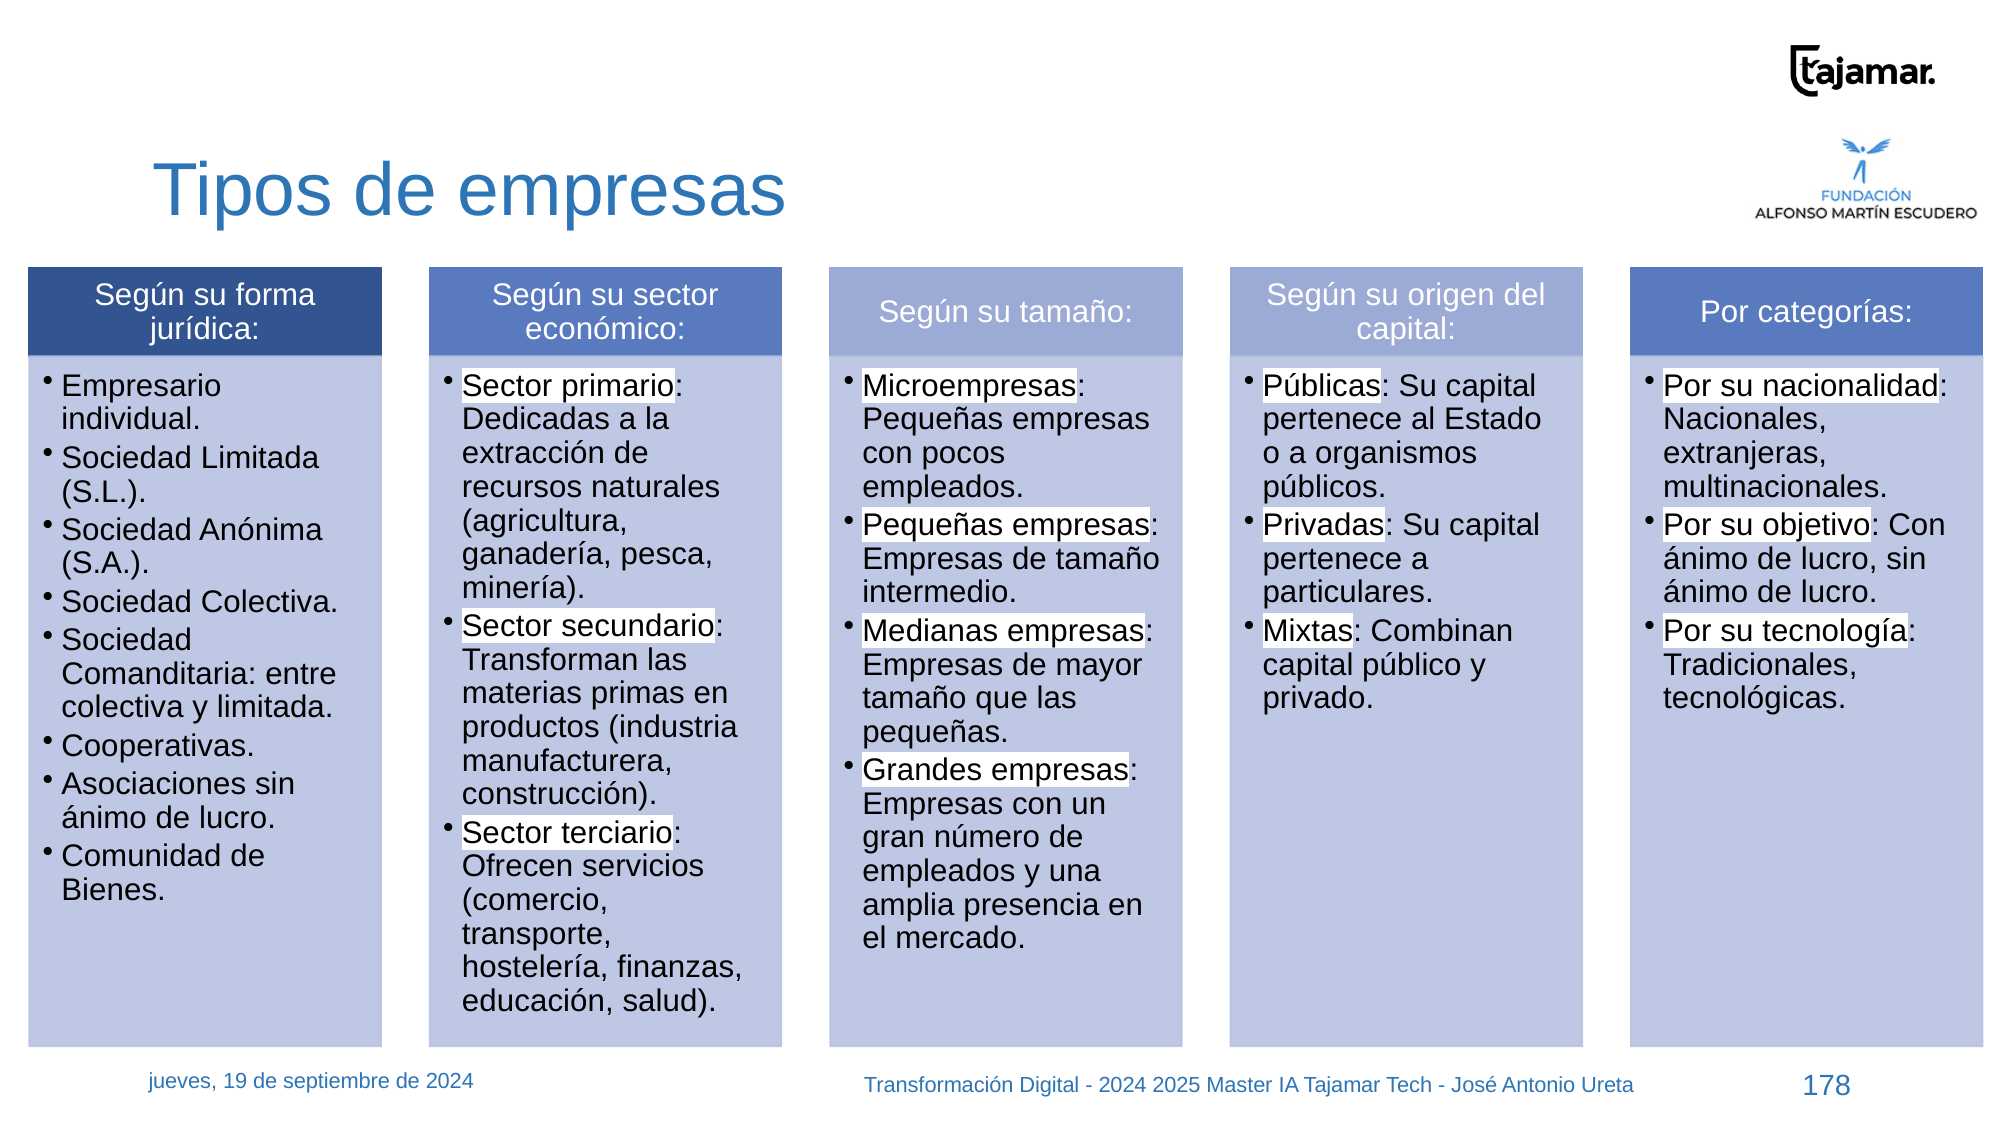

# Tipos de empresas
Según su forma jurídica:
Empresario individual.
Sociedad Limitada (S.L.).
Sociedad Anónima (S.A.).
Sociedad Colectiva.
Sociedad Comanditaria: entre colectiva y limitada.
Cooperativas.
Asociaciones sin ánimo de lucro.
Comunidad de Bienes.
Según su sector económico:
Sector primario: Dedicadas a la extracción de recursos naturales (agricultura, ganadería, pesca, minería).
Sector secundario: Transforman las materias primas en productos (industria manufacturera, construcción).
Sector terciario: Ofrecen servicios (comercio, transporte, hostelería, finanzas, educación, salud).
Según su tamaño:
Microempresas: Pequeñas empresas con pocos empleados.
Pequeñas empresas: Empresas de tamaño intermedio.
Medianas empresas: Empresas de mayor tamaño que las pequeñas.
Grandes empresas: Empresas con un gran número de empleados y una amplia presencia en el mercado.
Según su origen del capital:
Públicas: Su capital pertenece al Estado o a organismos públicos.
Privadas: Su capital pertenece a particulares.
Mixtas: Combinan capital público y privado.
Por categorías:
Por su nacionalidad: Nacionales, extranjeras, multinacionales.
Por su objetivo: Con ánimo de lucro, sin ánimo de lucro.
Por su tecnología: Tradicionales, tecnológicas.
jueves, 19 de septiembre de 2024
Transformación Digital - 2024 2025 Master IA Tajamar Tech - José Antonio Ureta
178